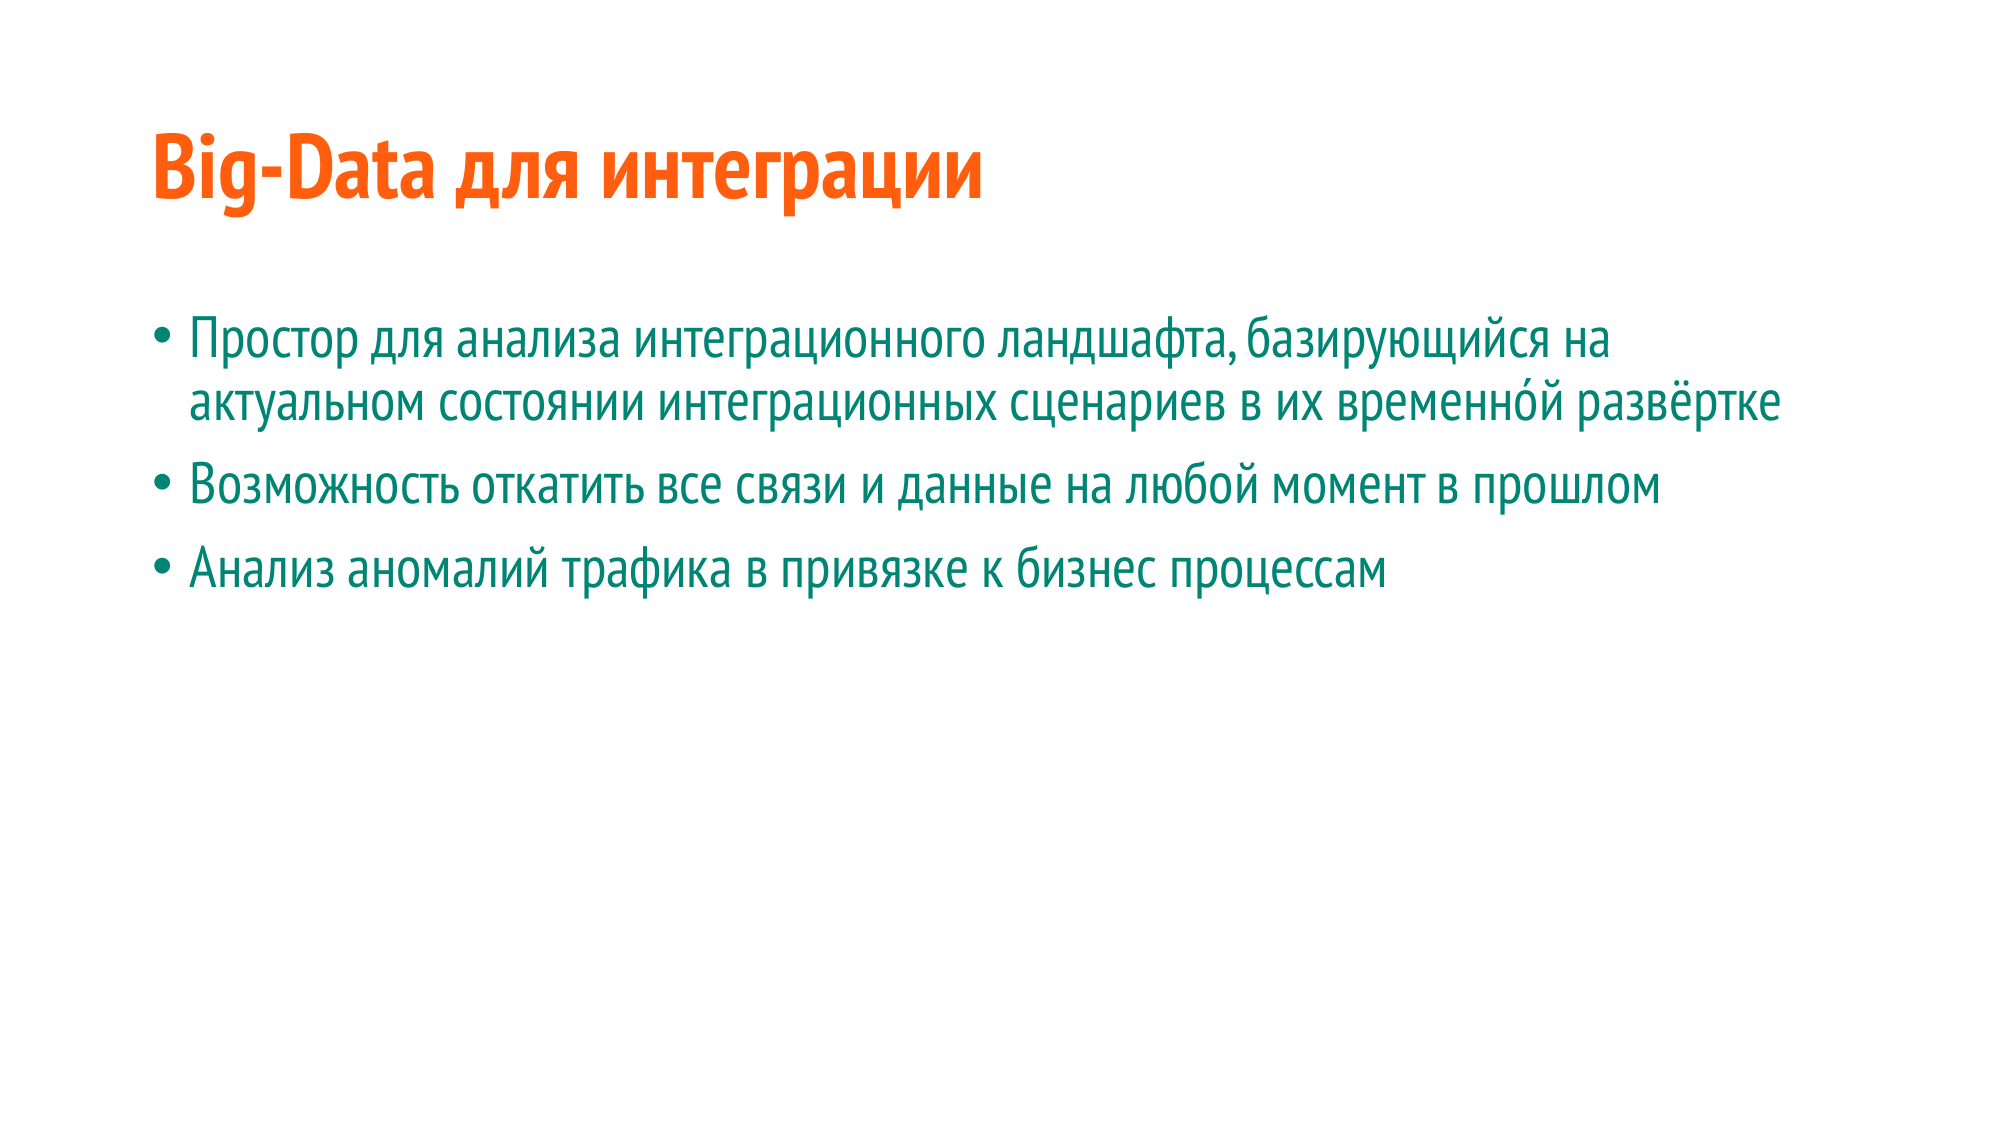

# Big-Data для интеграции
Простор для анализа интеграционного ландшафта, базирующийся на актуальном состоянии интеграционных сценариев в их временнóй развёртке
Возможность откатить все связи и данные на любой момент в прошлом
Анализ аномалий трафика в привязке к бизнес процессам